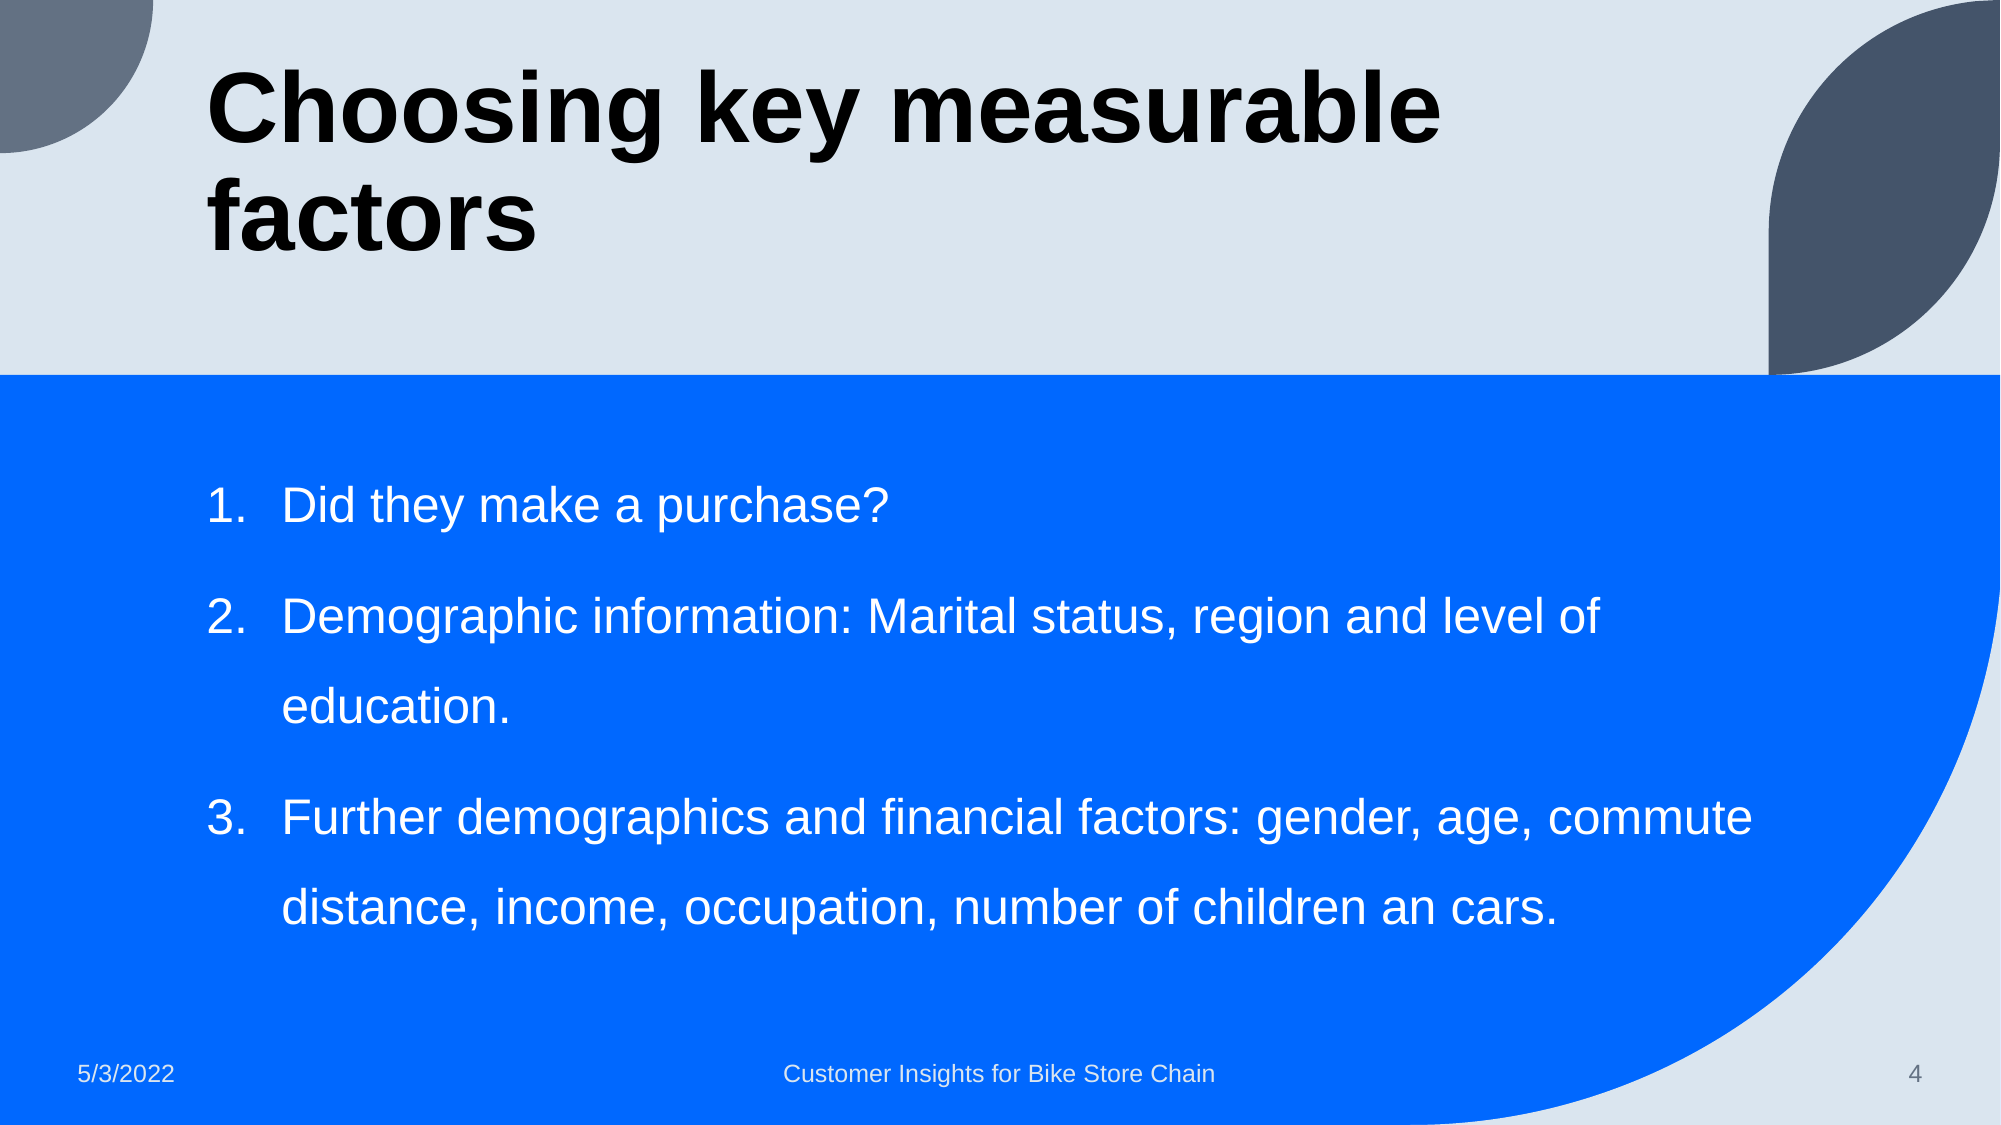

# Choosing key measurable factors
Did they make a purchase?
Demographic information: Marital status, region and level of education.
Further demographics and financial factors: gender, age, commute distance, income, occupation, number of children an cars.
5/3/2022
Customer Insights for Bike Store Chain
4